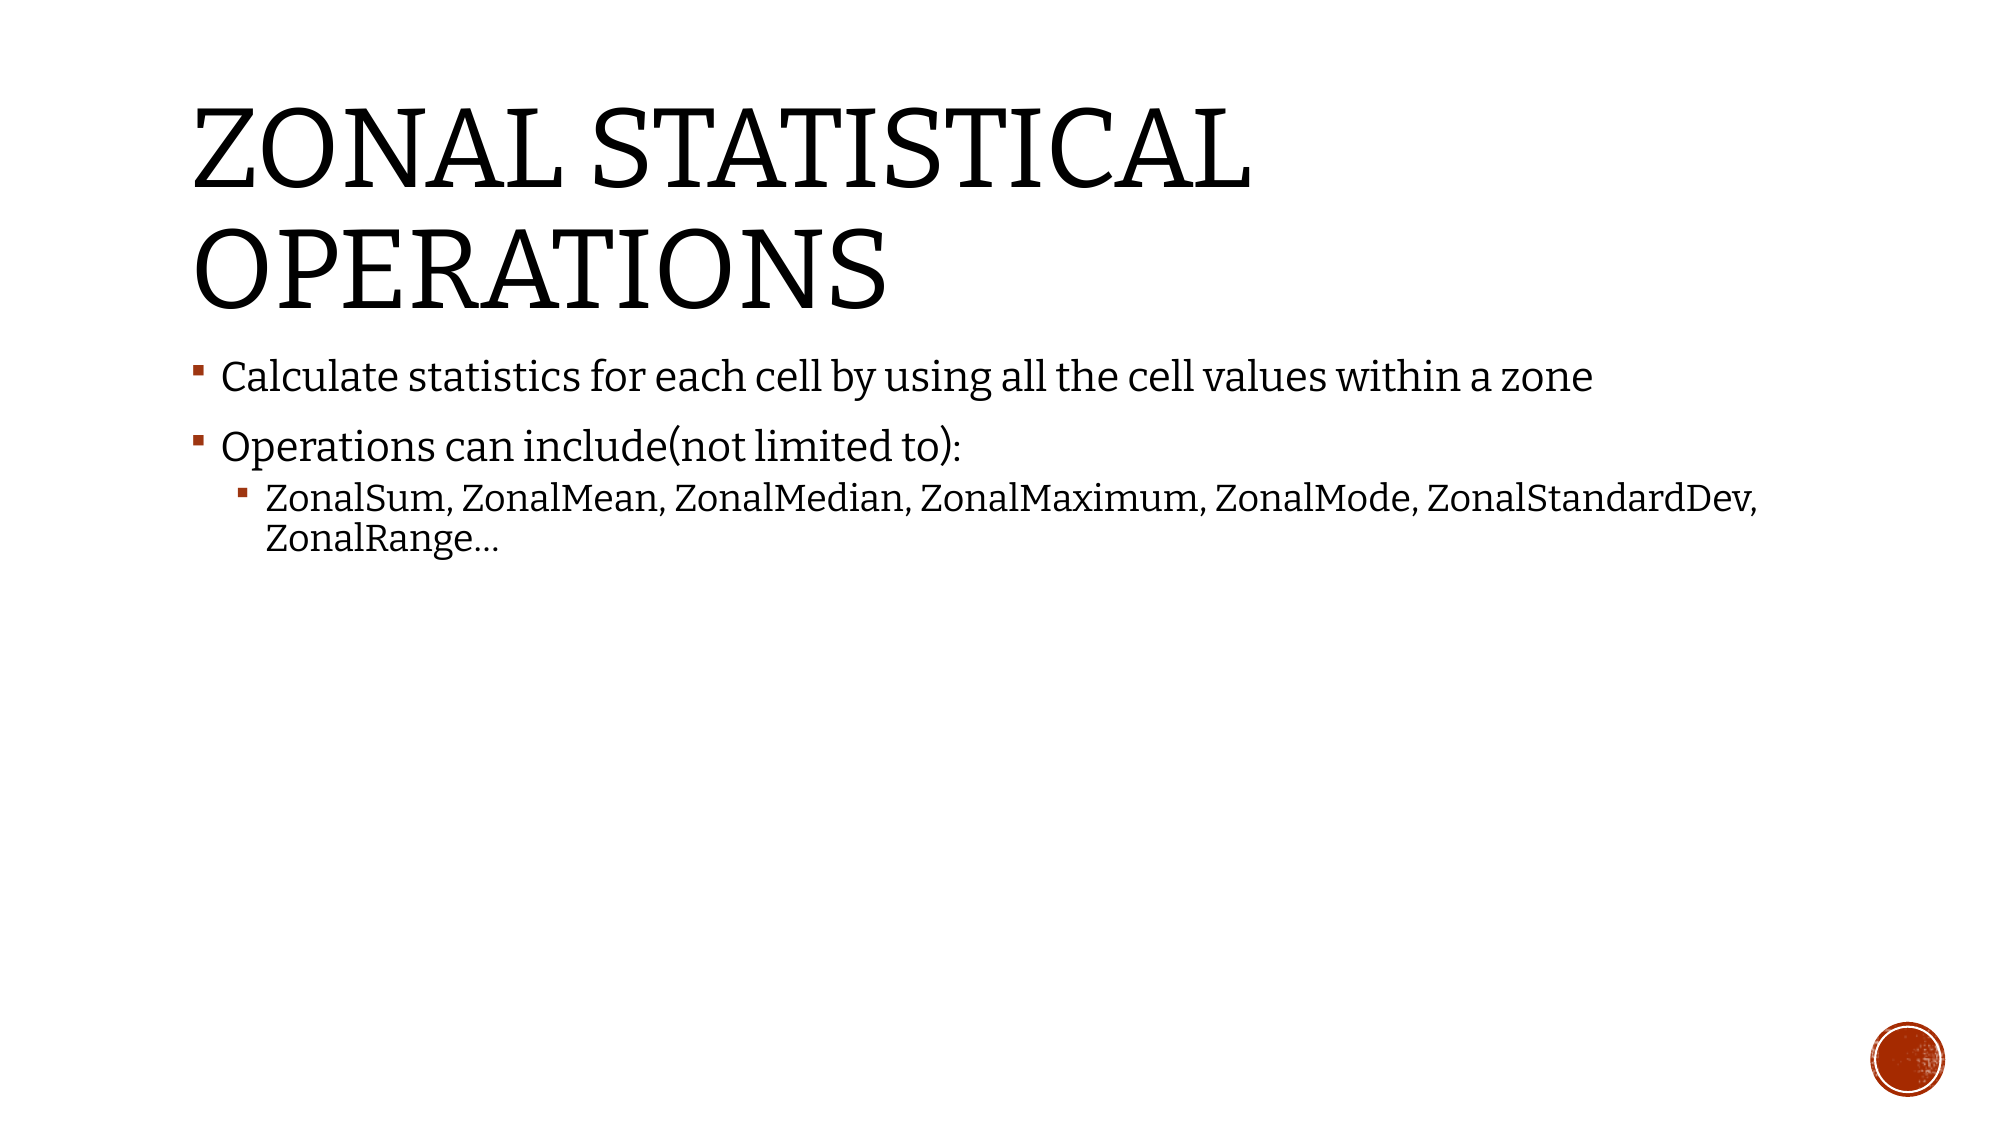

# Zonal statistical operations
Calculate statistics for each cell by using all the cell values within a zone
Operations can include(not limited to):
ZonalSum, ZonalMean, ZonalMedian, ZonalMaximum, ZonalMode, ZonalStandardDev, ZonalRange…